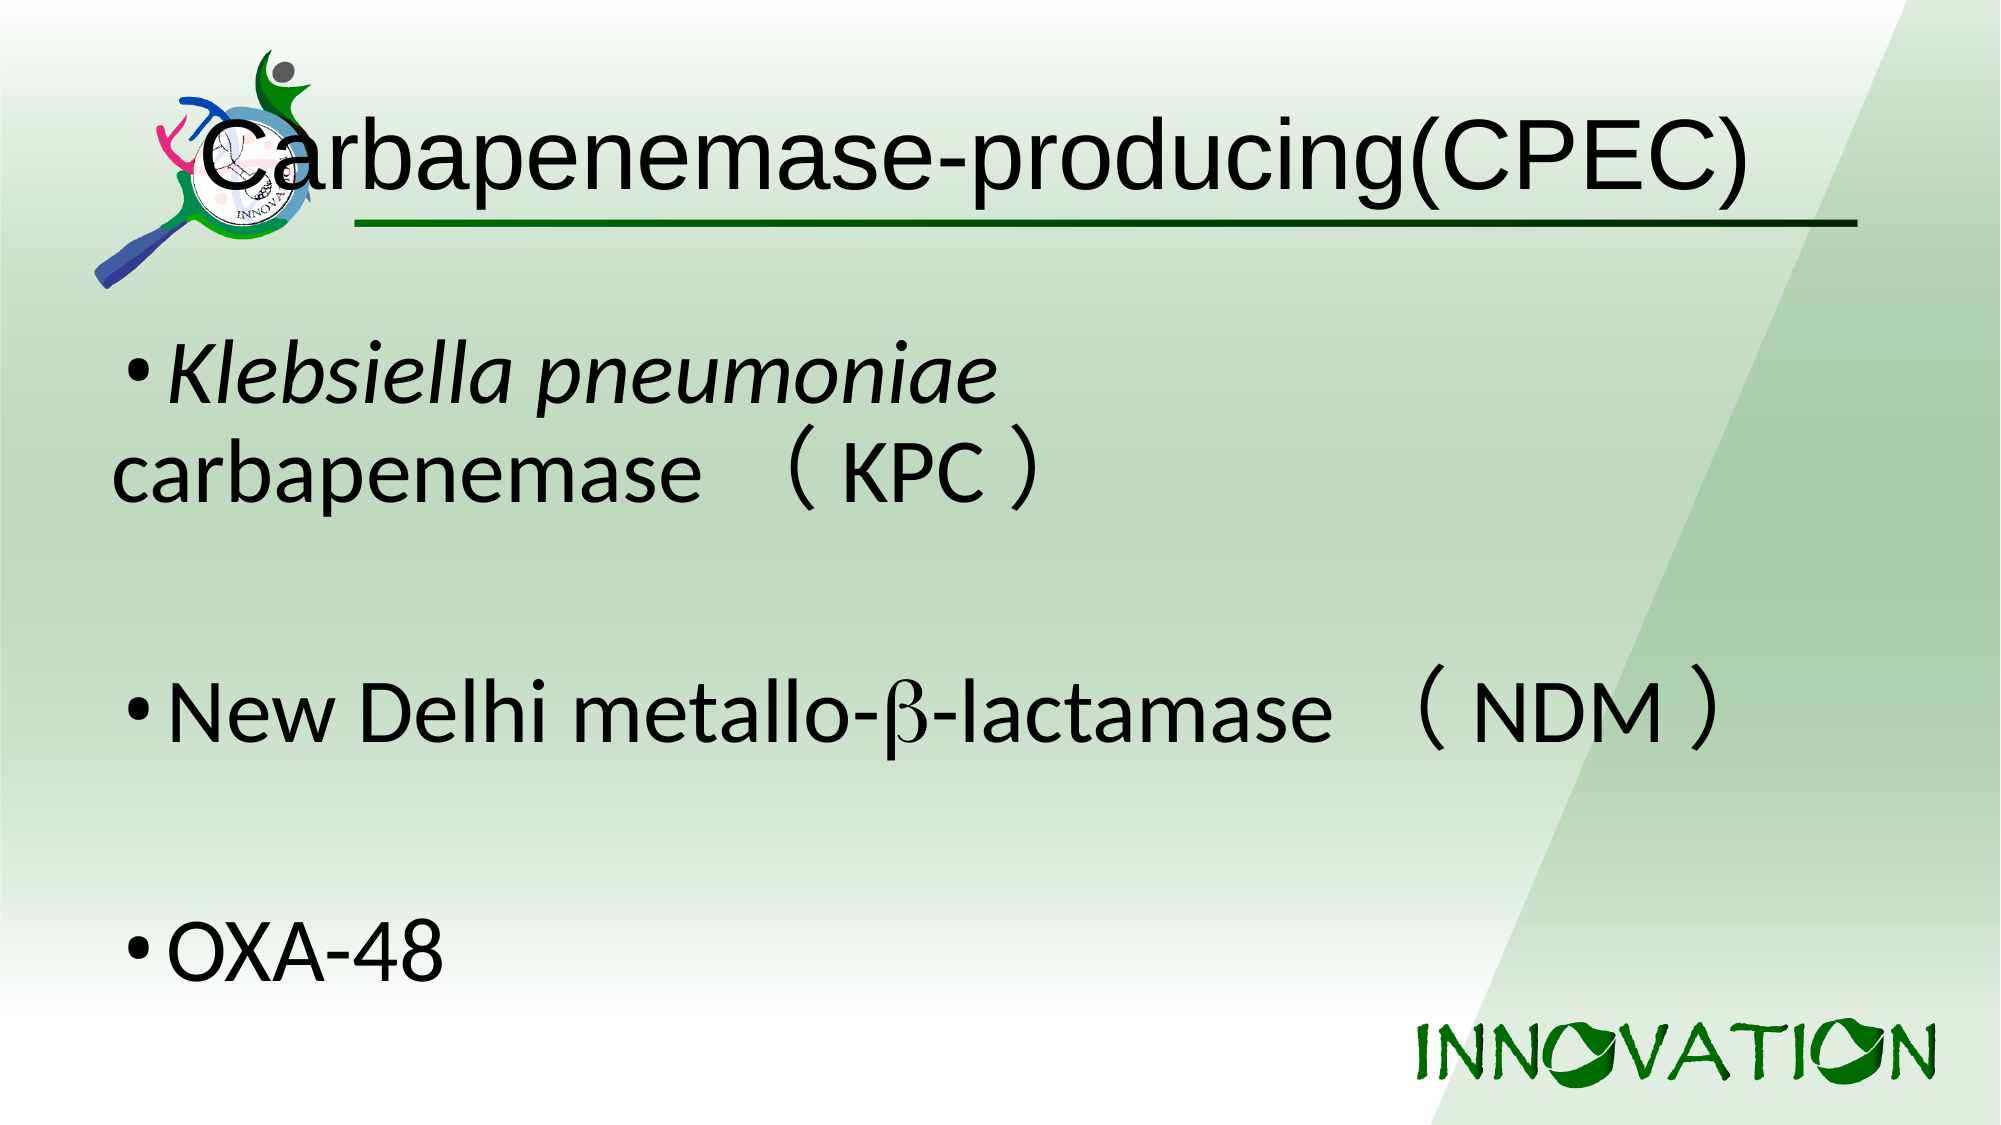

Carbapenemase-producing(CPEC)
•Klebsiella pneumoniae carbapenemase（KPC）

•New Delhi metallo-β-lactamase（NDM）

•OXA-48